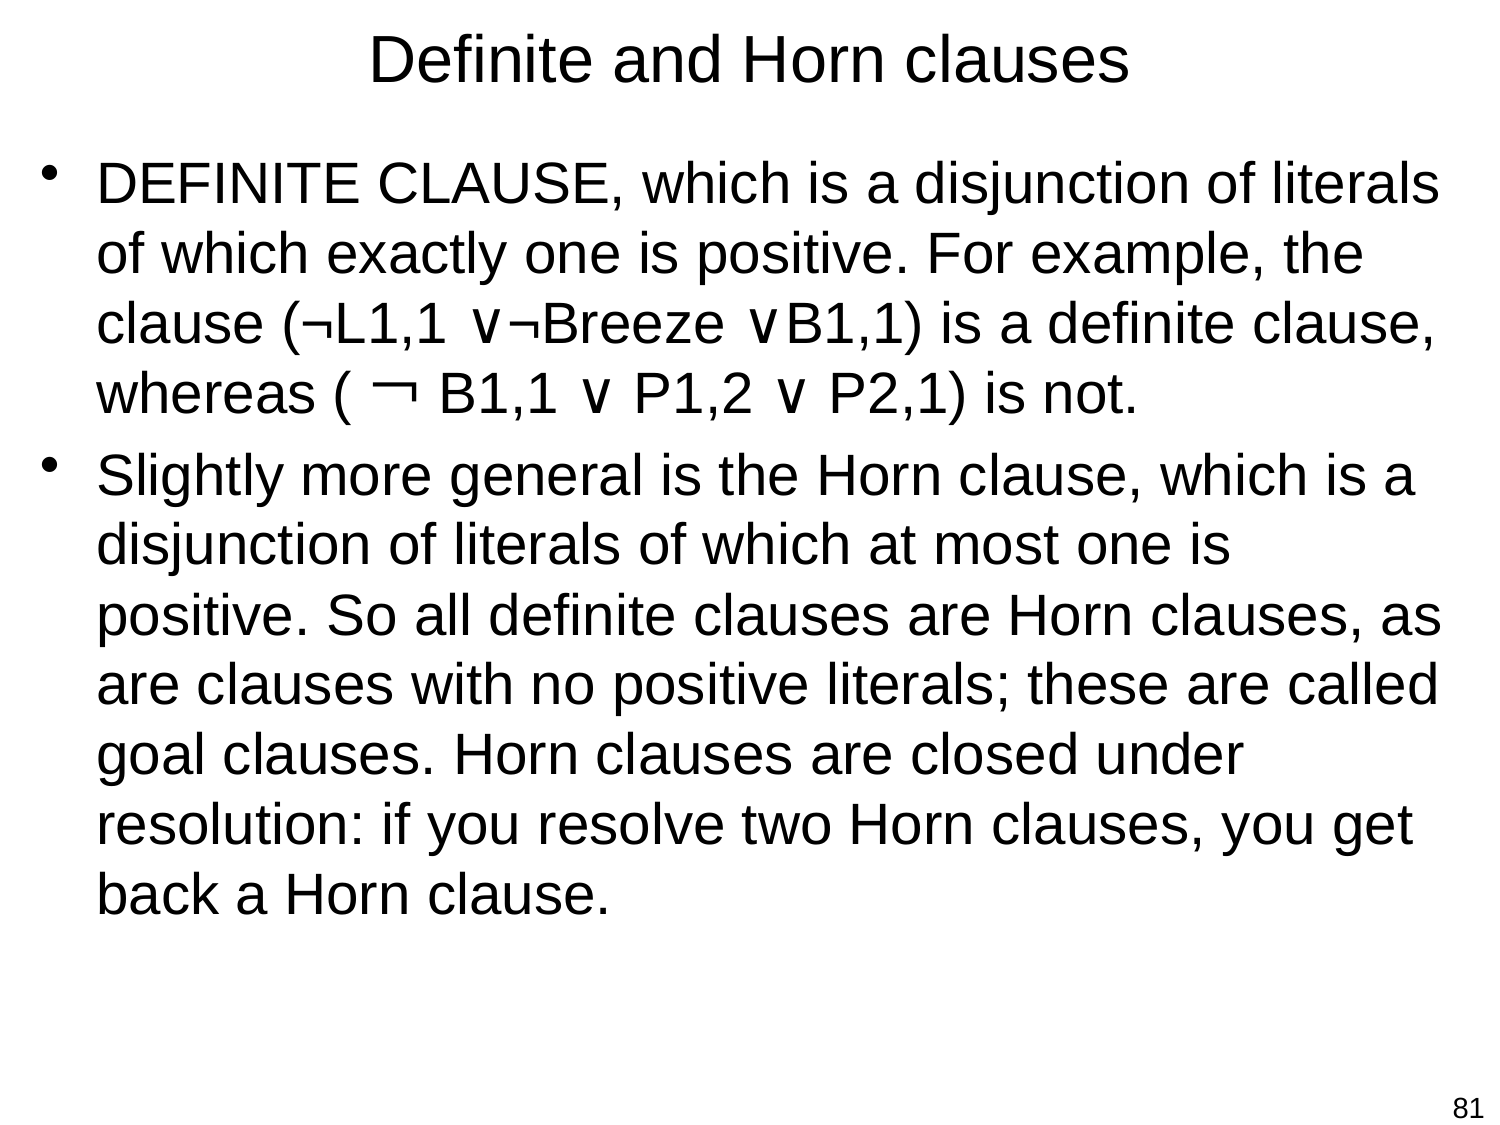

# Definite and Horn clauses
DEFINITE CLAUSE, which is a disjunction of literals of which exactly one is positive. For example, the clause (¬L1,1 ∨¬Breeze ∨B1,1) is a definite clause, whereas (￢B1,1 ∨ P1,2 ∨ P2,1) is not.
Slightly more general is the Horn clause, which is a disjunction of literals of which at most one is positive. So all definite clauses are Horn clauses, as are clauses with no positive literals; these are called goal clauses. Horn clauses are closed under resolution: if you resolve two Horn clauses, you get back a Horn clause.

81